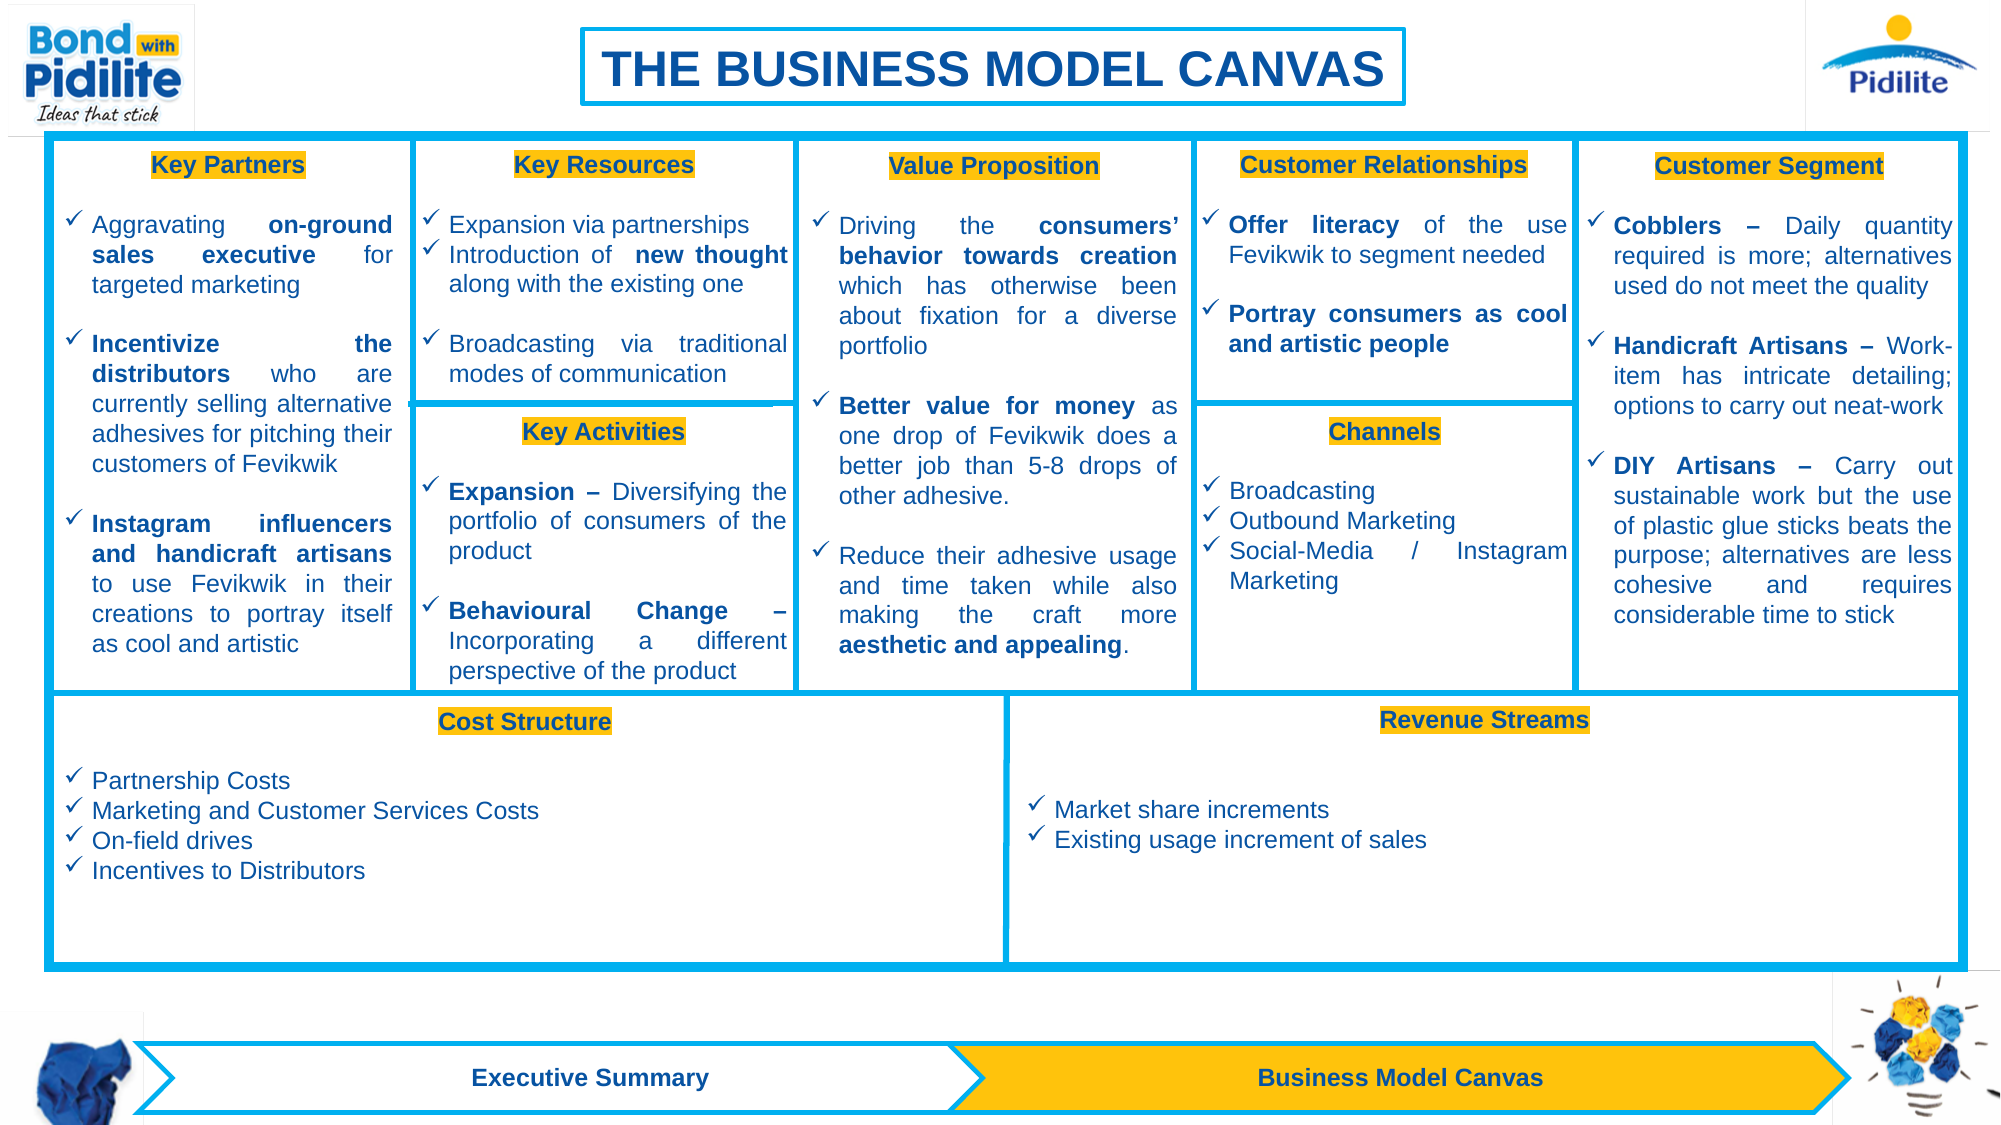

THE BUSINESS MODEL CANVAS

Key Partners

Aggravating on-ground sales executive for targeted marketing

Incentivize the distributors who are currently selling alternative adhesives for pitching their customers of Fevikwik

Instagram influencers and handicraft artisans to use Fevikwik in their creations to portray itself as cool and artistic
Customer Relationships

Offer literacy of the use Fevikwik to segment needed

Portray consumers as cool and artistic people

Key Resources

Expansion via partnerships
Introduction of  new thought along with the existing one

Broadcasting via traditional modes of communication
Customer Segment

Cobblers – Daily quantity required is more; alternatives used do not meet the quality

Handicraft Artisans – Work-item has intricate detailing; options to carry out neat-work

DIY Artisans – Carry out sustainable work but the use of plastic glue sticks beats the purpose; alternatives are less cohesive and requires considerable time to stick
Value Proposition

Driving the consumers’ behavior towards creation which has otherwise been about fixation for a diverse portfolio

Better value for money as one drop of Fevikwik does a better job than 5-8 drops of other adhesive.

Reduce their adhesive usage and time taken while also making the craft more aesthetic and appealing.

Channels

Broadcasting
Outbound Marketing
Social-Media / Instagram Marketing
Key Activities

Expansion – Diversifying the portfolio of consumers of the product

Behavioural Change – Incorporating a different perspective of the product
Revenue Streams

Market share increments
Existing usage increment of sales

Cost Structure

Partnership Costs
Marketing and Customer Services Costs
On-field drives
Incentives to Distributors
Executive Summary
Business Model Canvas